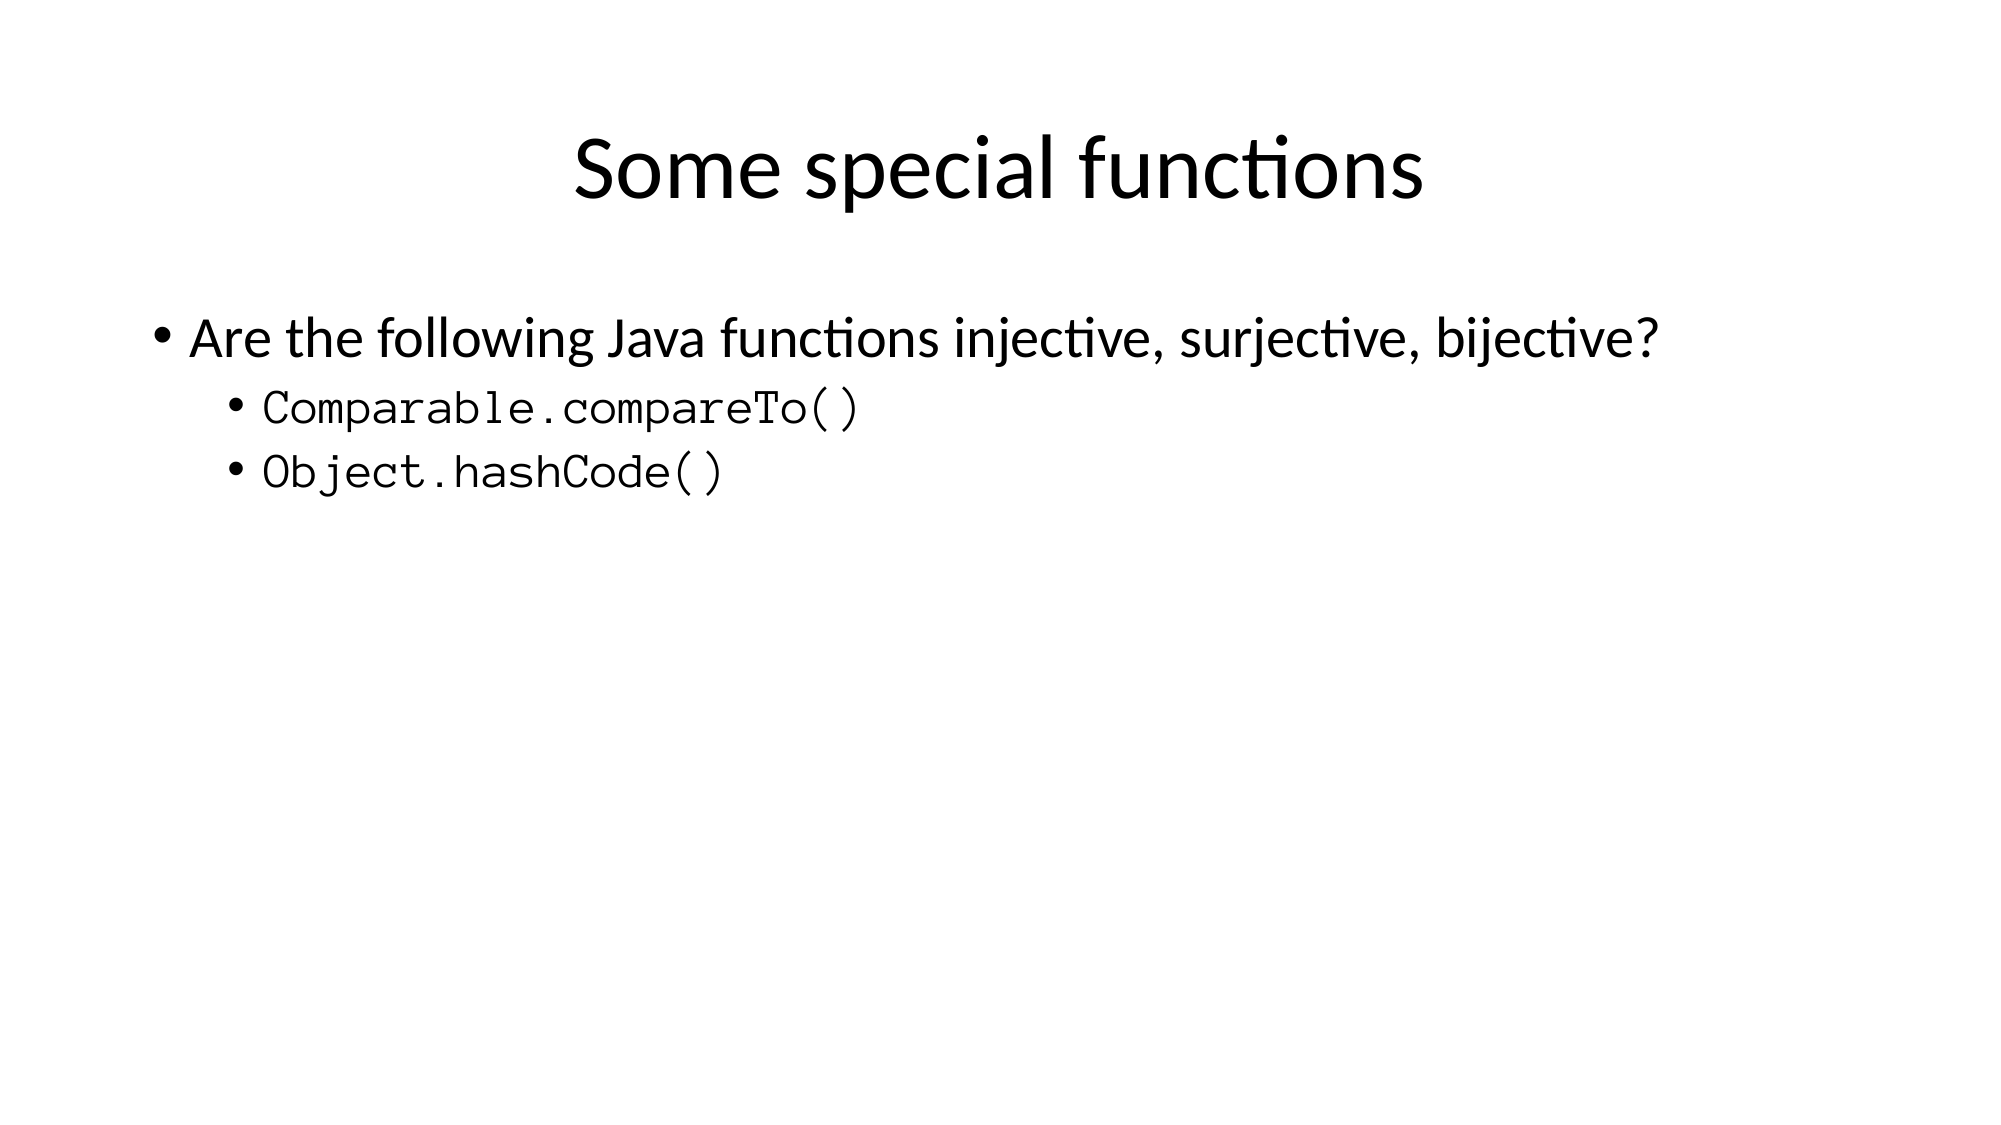

# Some special functions
Are the following Java functions injective, surjective, bijective?
Comparable.compareTo()
Object.hashCode()